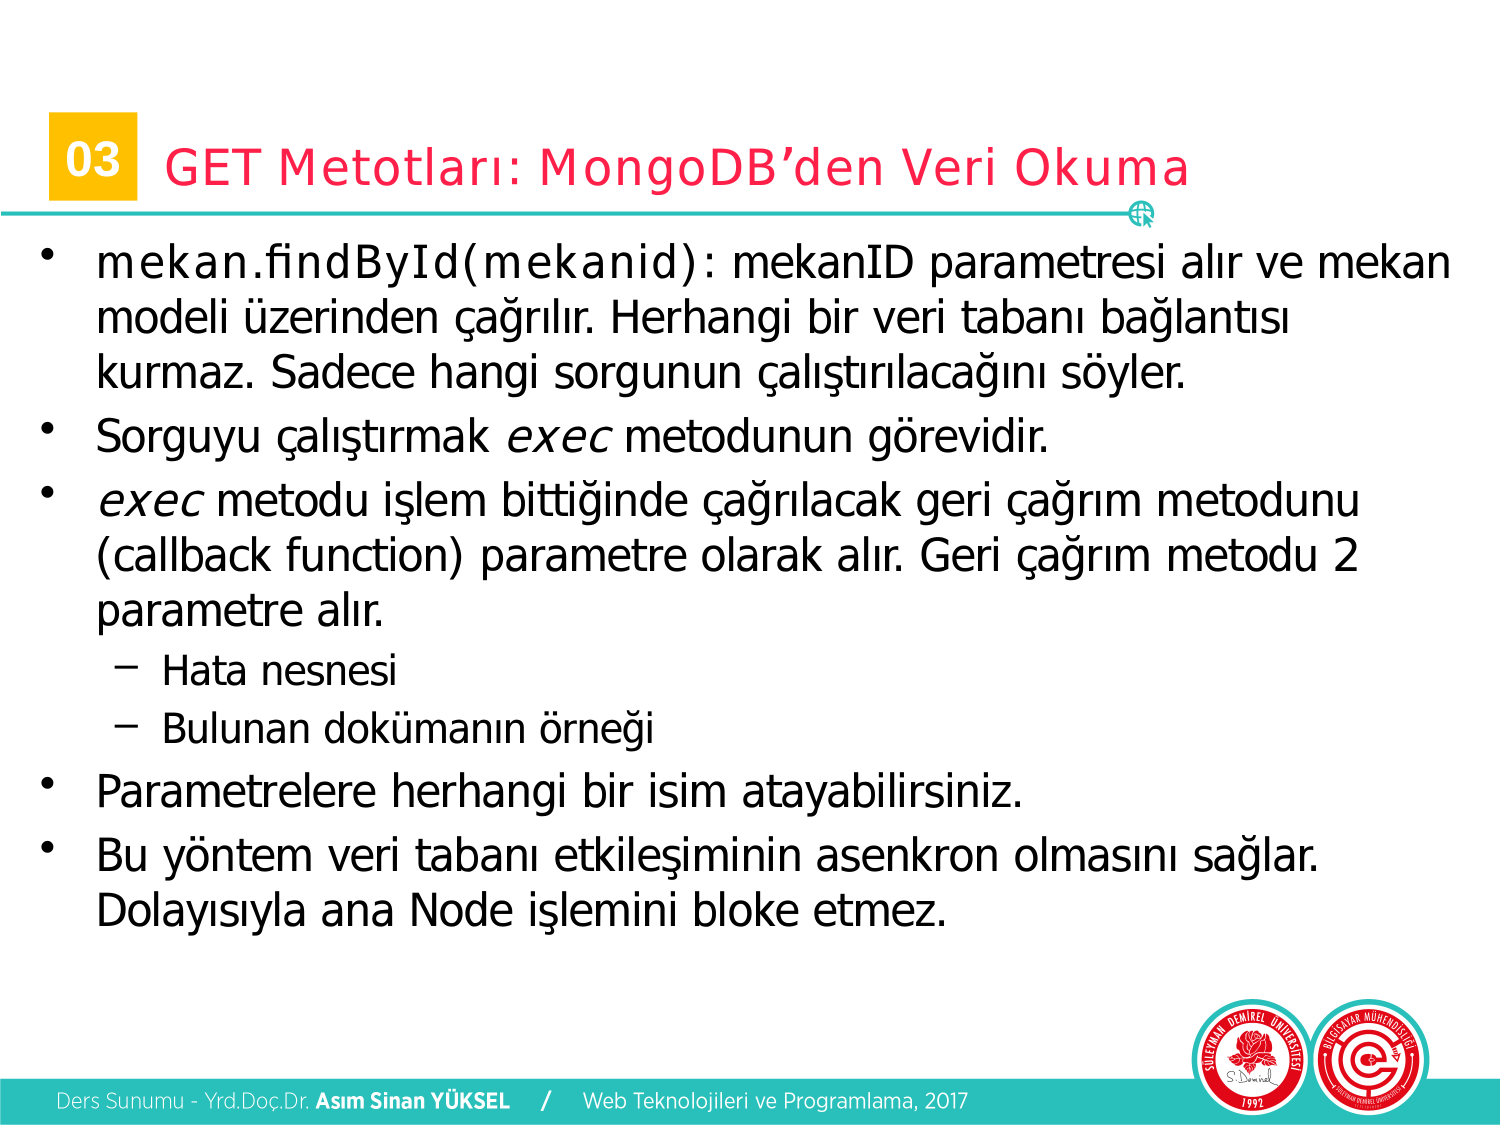

03
# GET Metotları: MongoDB’den Veri Okuma
mekan.findById(mekanid): mekanID parametresi alır ve mekan modeli üzerinden çağrılır. Herhangi bir veri tabanı bağlantısı kurmaz. Sadece hangi sorgunun çalıştırılacağını söyler.
Sorguyu çalıştırmak exec metodunun görevidir.
exec metodu işlem bittiğinde çağrılacak geri çağrım metodunu (callback function) parametre olarak alır. Geri çağrım metodu 2 parametre alır.
Hata nesnesi
Bulunan dokümanın örneği
Parametrelere herhangi bir isim atayabilirsiniz.
Bu yöntem veri tabanı etkileşiminin asenkron olmasını sağlar. Dolayısıyla ana Node işlemini bloke etmez.